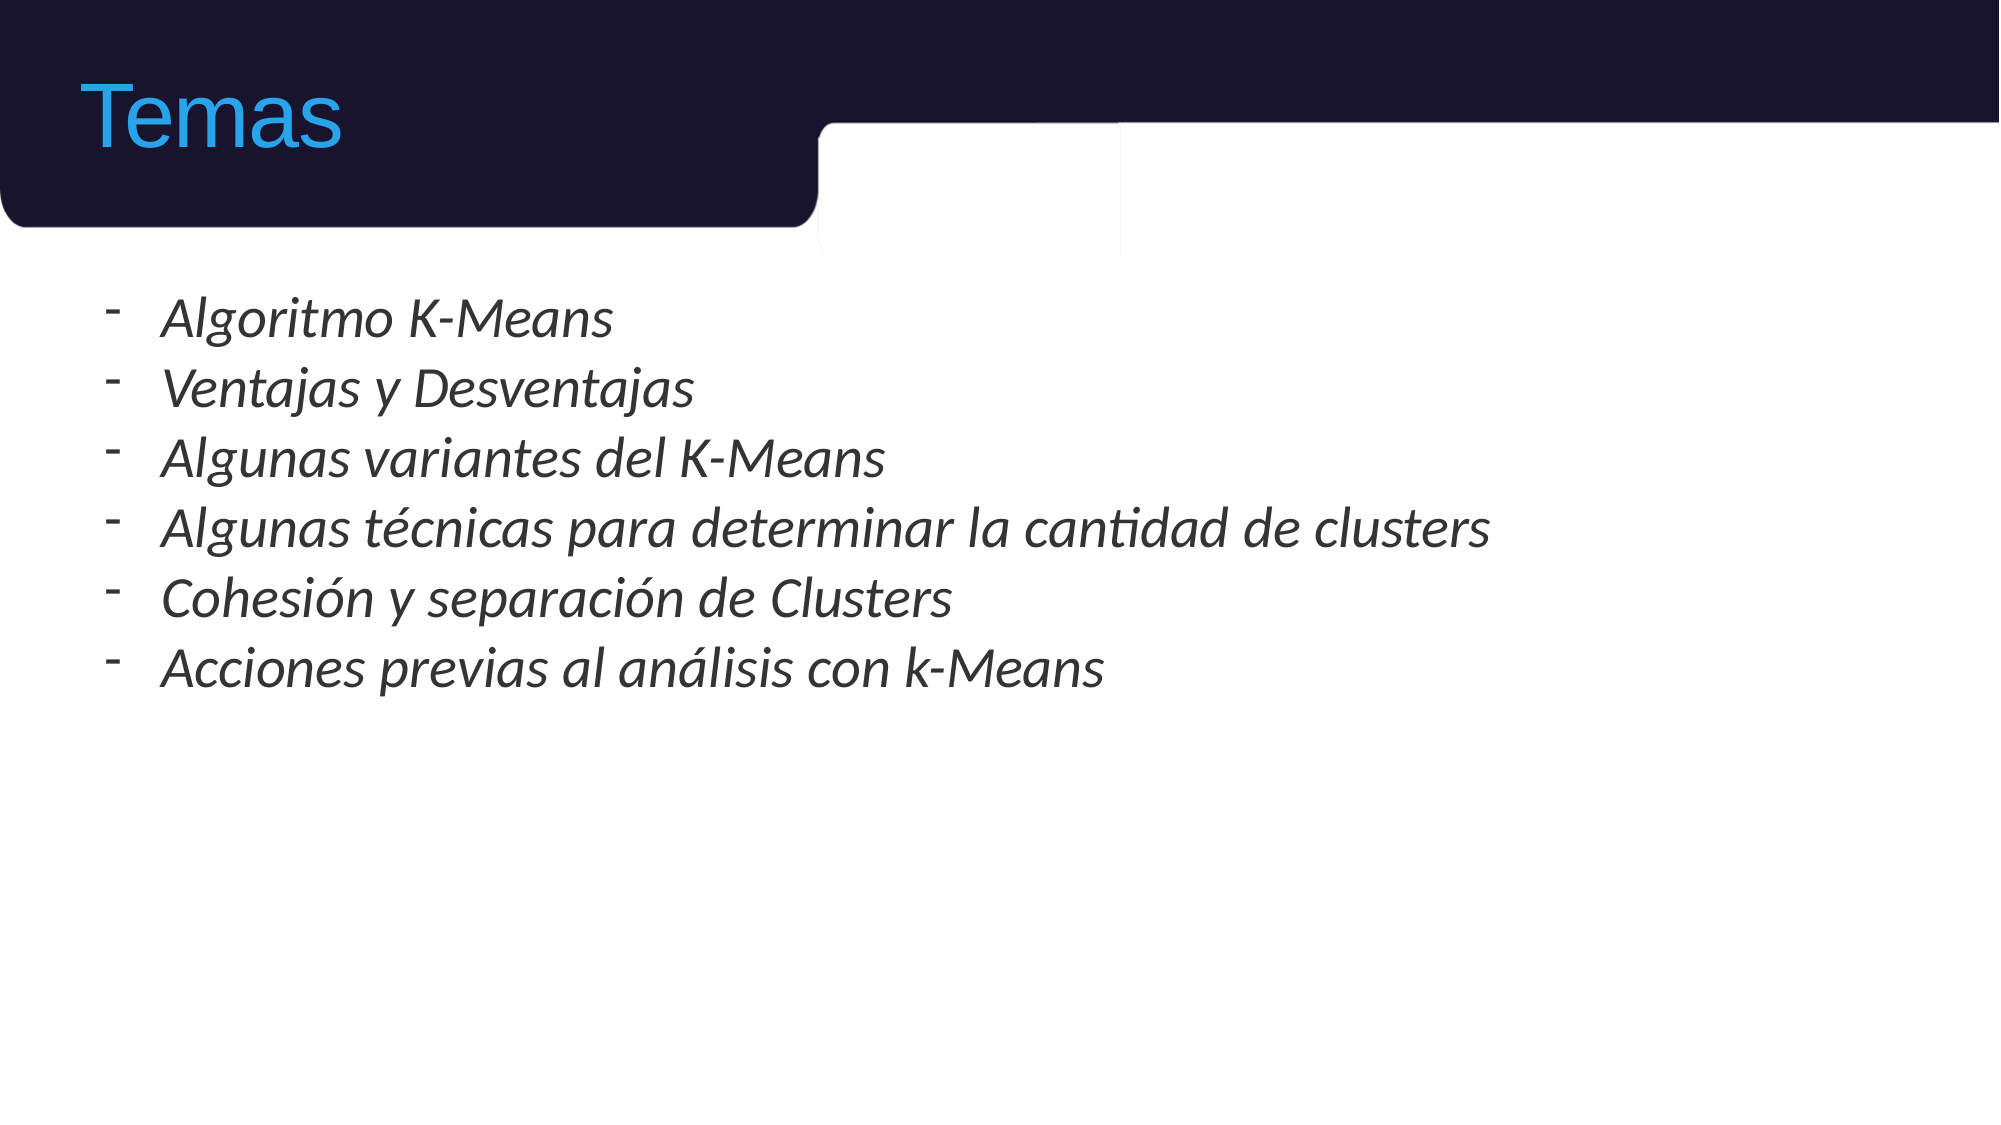

#
Temas
Algoritmo K-Means
Ventajas y Desventajas
Algunas variantes del K-Means
Algunas técnicas para determinar la cantidad de clusters
Cohesión y separación de Clusters
Acciones previas al análisis con k-Means